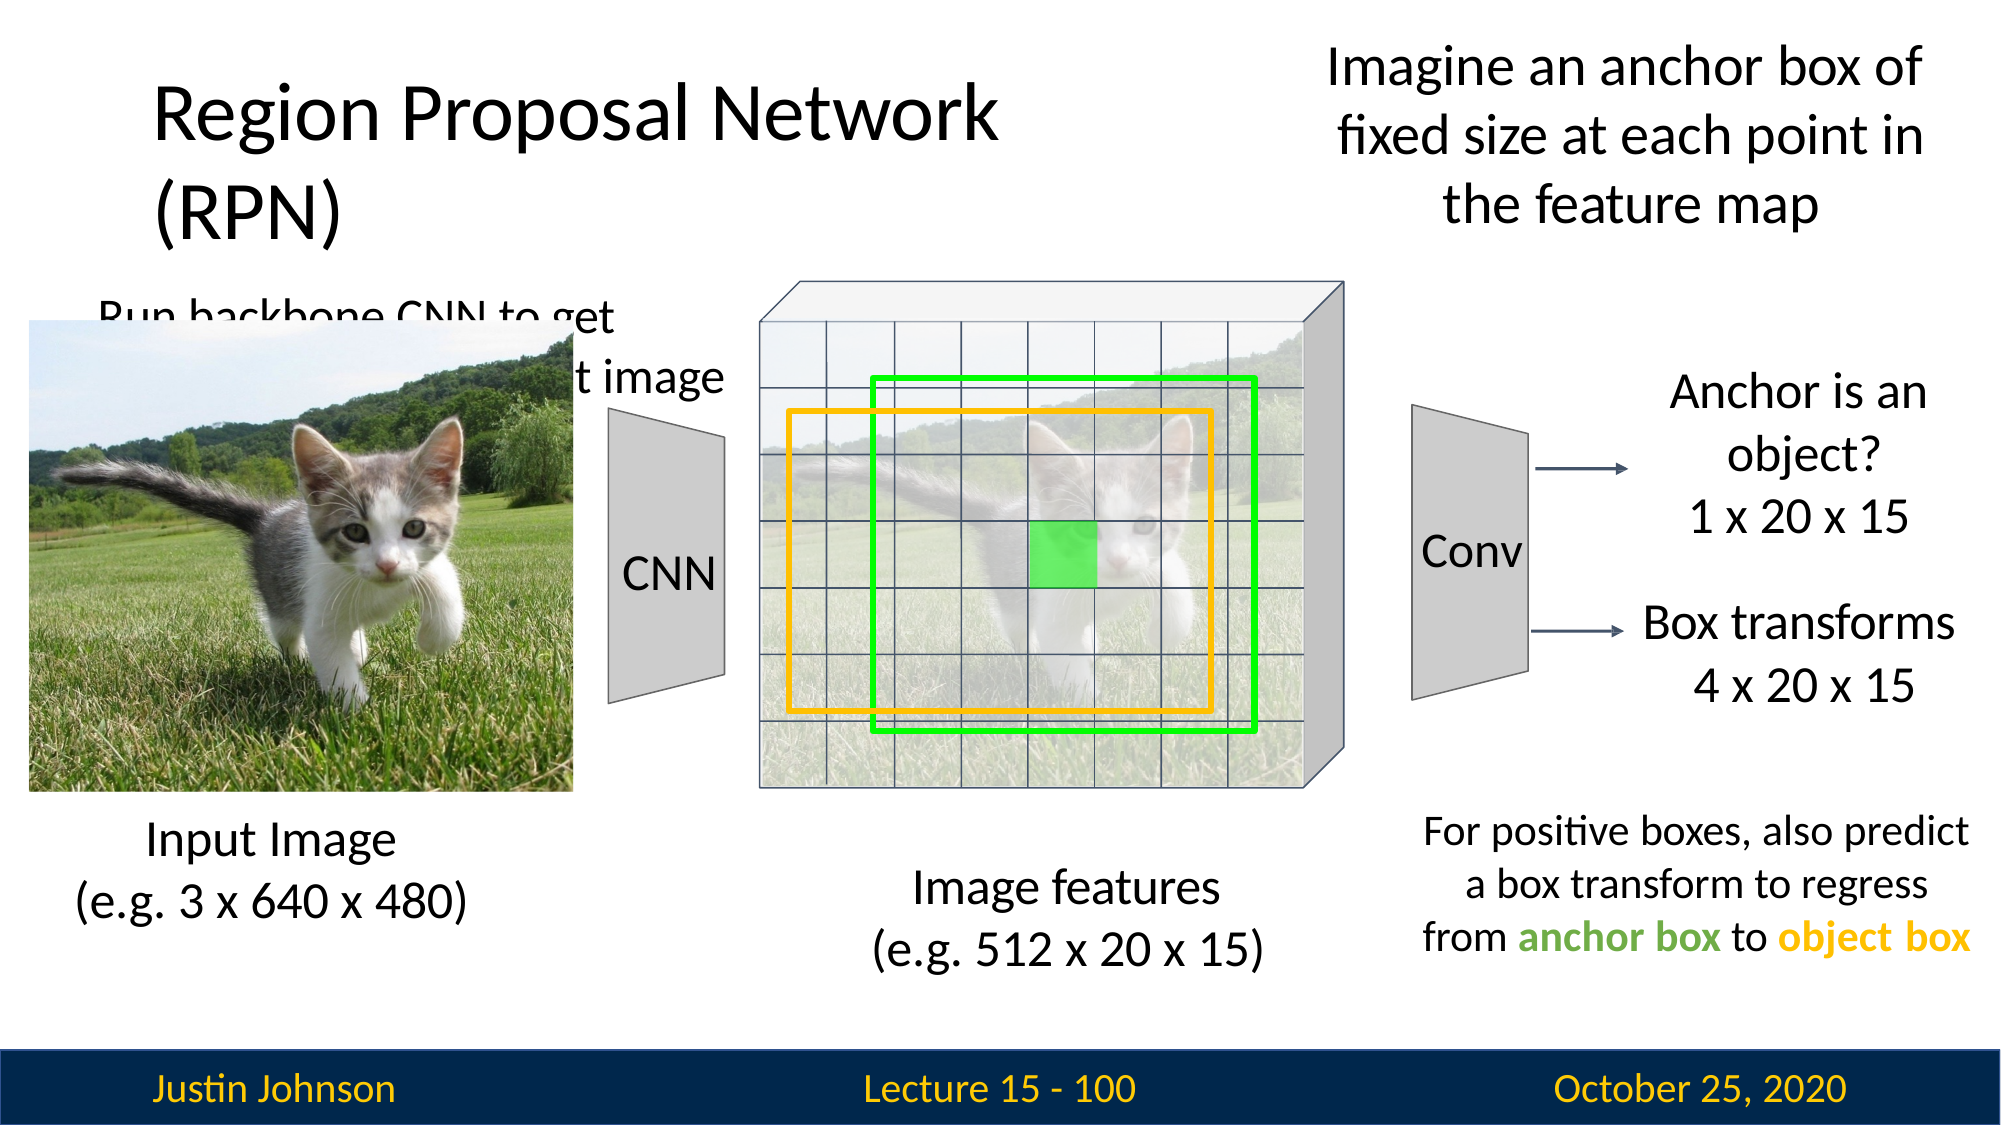

Region Proposal Network (RPN)
Run backbone CNN to get  features aligned to input image
# Imagine an anchor box of  fixed size at each point in  the feature map

Anchor is an  object?
1 x 20 x 15
Box transforms  4 x 20 x 15

Conv
CNN

For positive boxes, also predict  a box transform to regress  from anchor box to object box
Input Image  (e.g. 3 x 640 x 480)
Image features  (e.g. 512 x 20 x 15)
Justin Johnson
October 25, 2020
Lecture 15 - 100